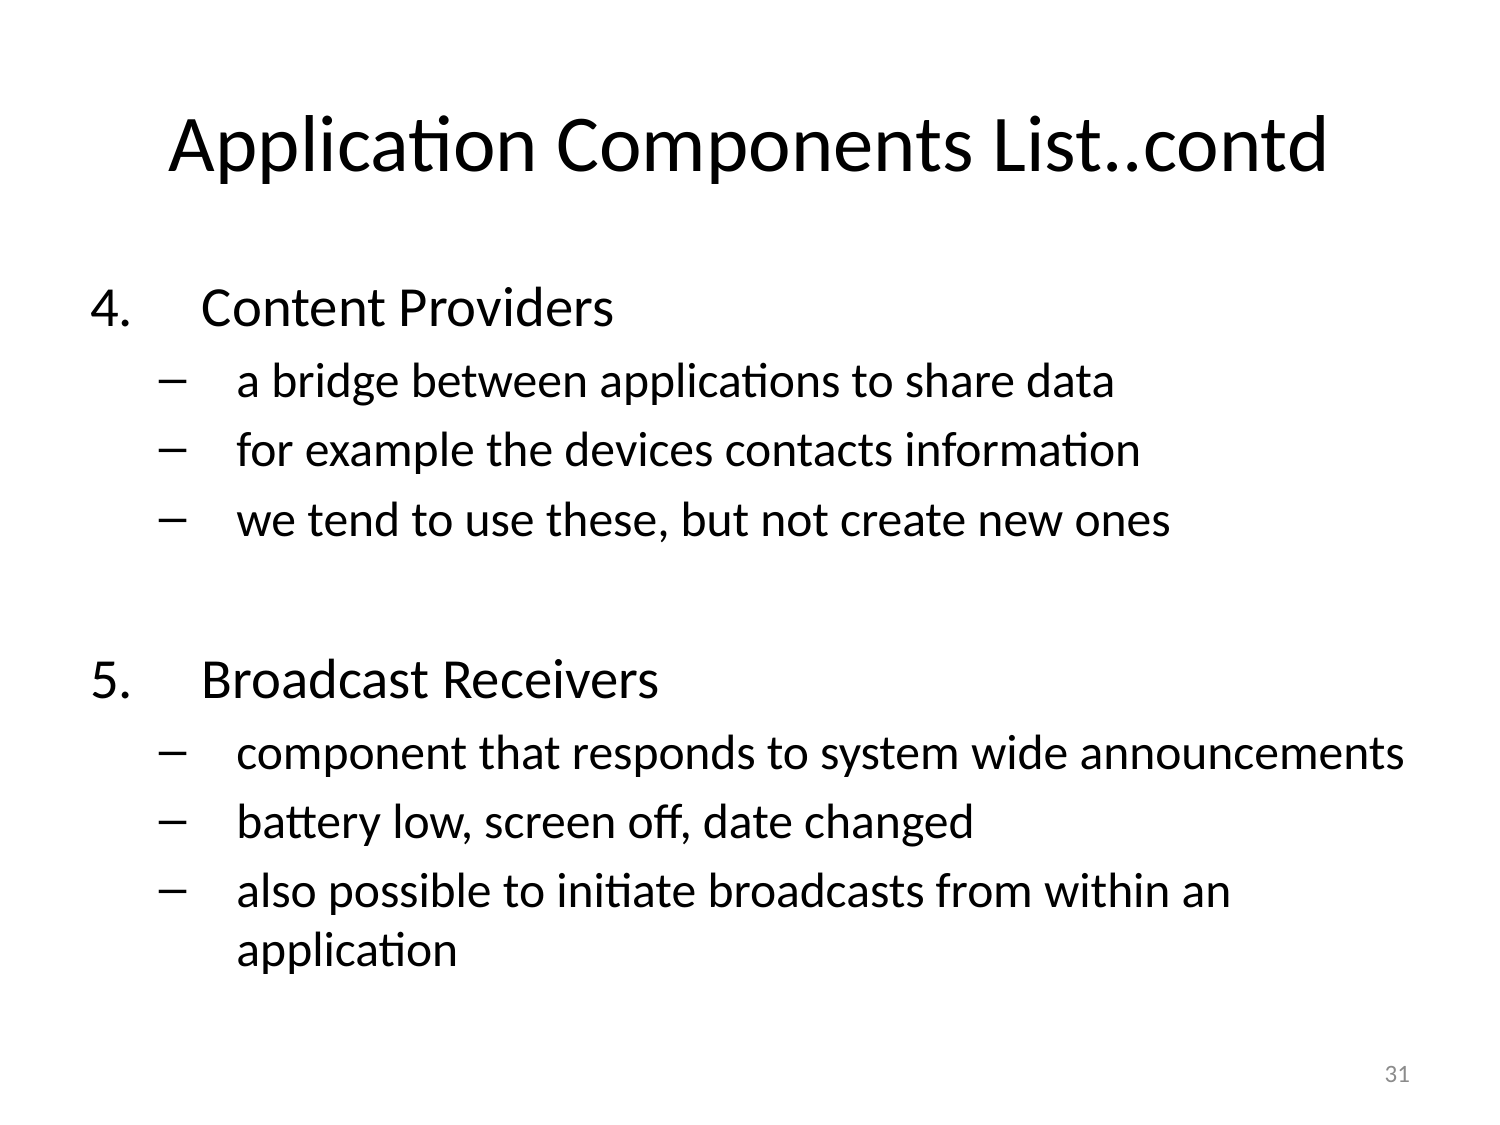

# Application Components List..contd
Content Providers
a bridge between applications to share data
for example the devices contacts information
we tend to use these, but not create new ones

Broadcast Receivers
component that responds to system wide announcements
battery low, screen off, date changed
also possible to initiate broadcasts from within an application

31